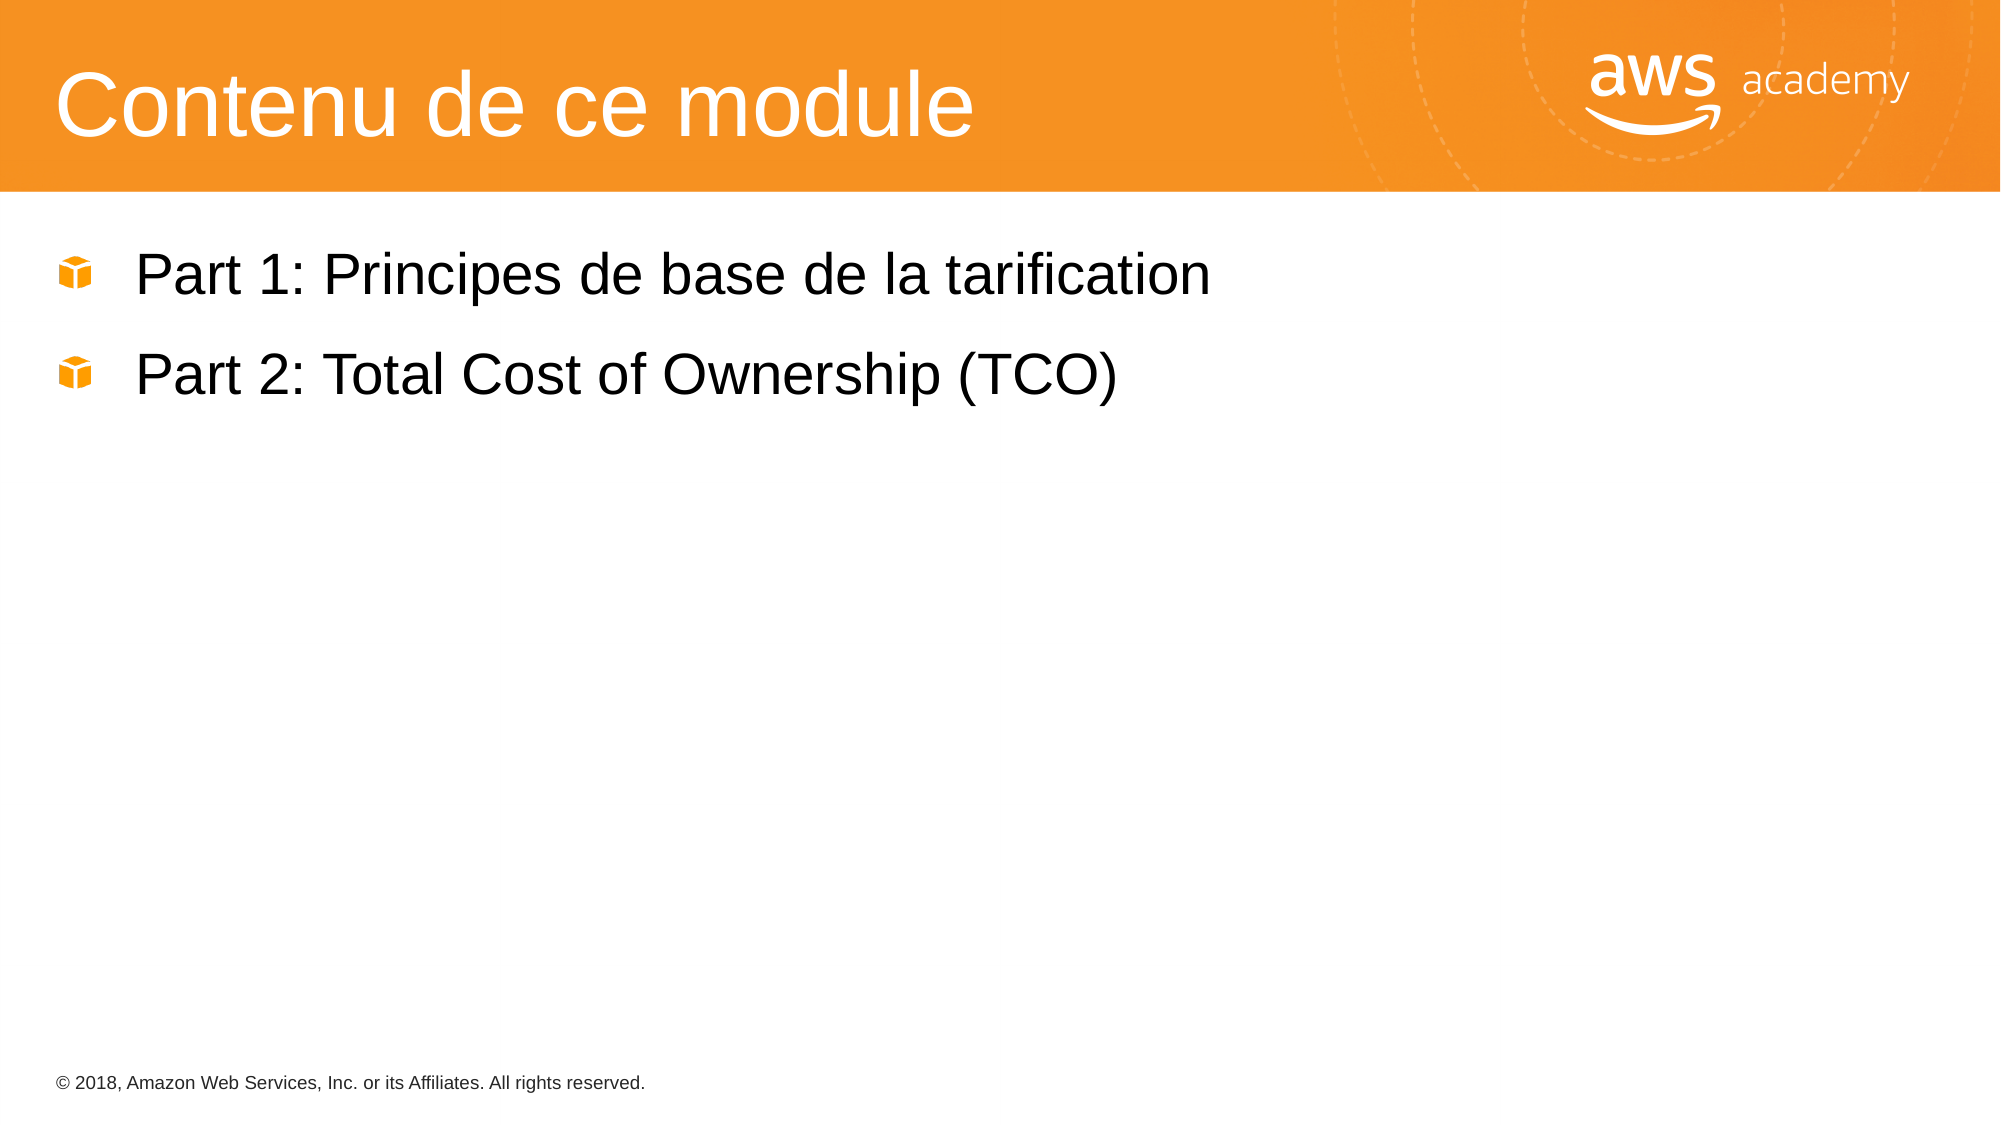

# Contenu de ce module
Part 1: Principes de base de la tarification
Part 2: Total Cost of Ownership (TCO)